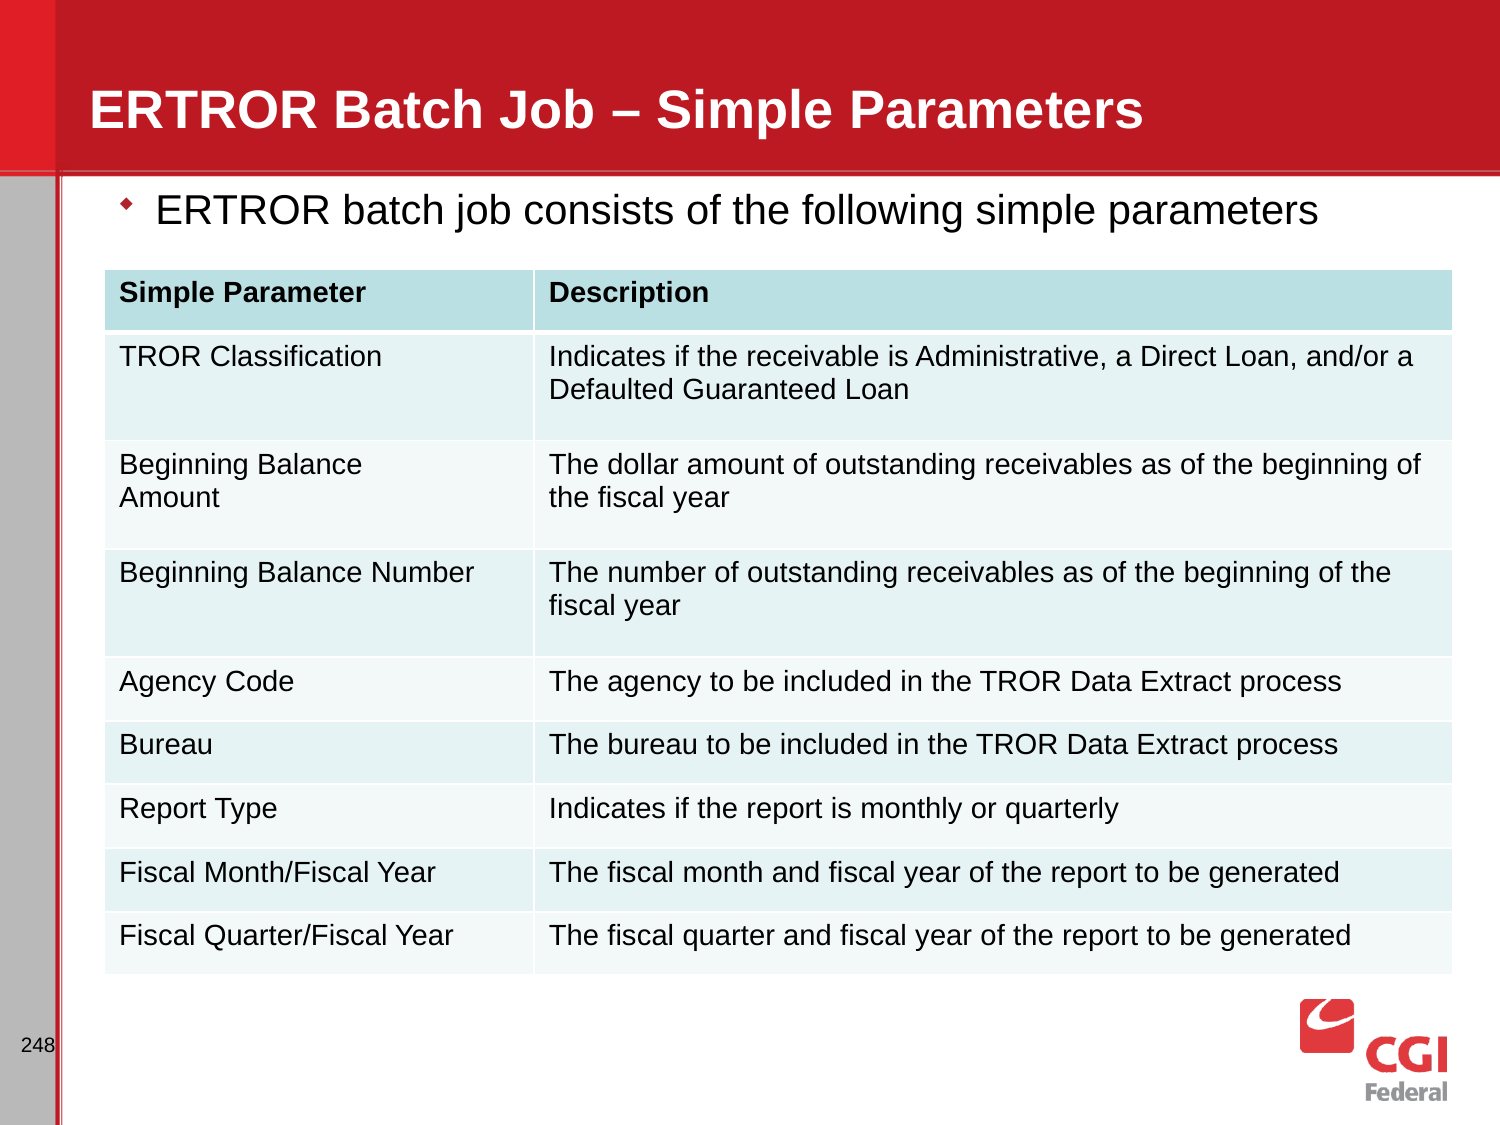

# ERTROR Batch Job – Simple Parameters
ERTROR batch job consists of the following simple parameters
| Simple Parameter | Description |
| --- | --- |
| TROR Classification | Indicates if the receivable is Administrative, a Direct Loan, and/or a Defaulted Guaranteed Loan |
| Beginning Balance Amount | The dollar amount of outstanding receivables as of the beginning of the fiscal year |
| Beginning Balance Number | The number of outstanding receivables as of the beginning of the fiscal year |
| Agency Code | The agency to be included in the TROR Data Extract process |
| Bureau | The bureau to be included in the TROR Data Extract process |
| Report Type | Indicates if the report is monthly or quarterly |
| Fiscal Month/Fiscal Year | The fiscal month and fiscal year of the report to be generated |
| Fiscal Quarter/Fiscal Year | The fiscal quarter and fiscal year of the report to be generated |
248